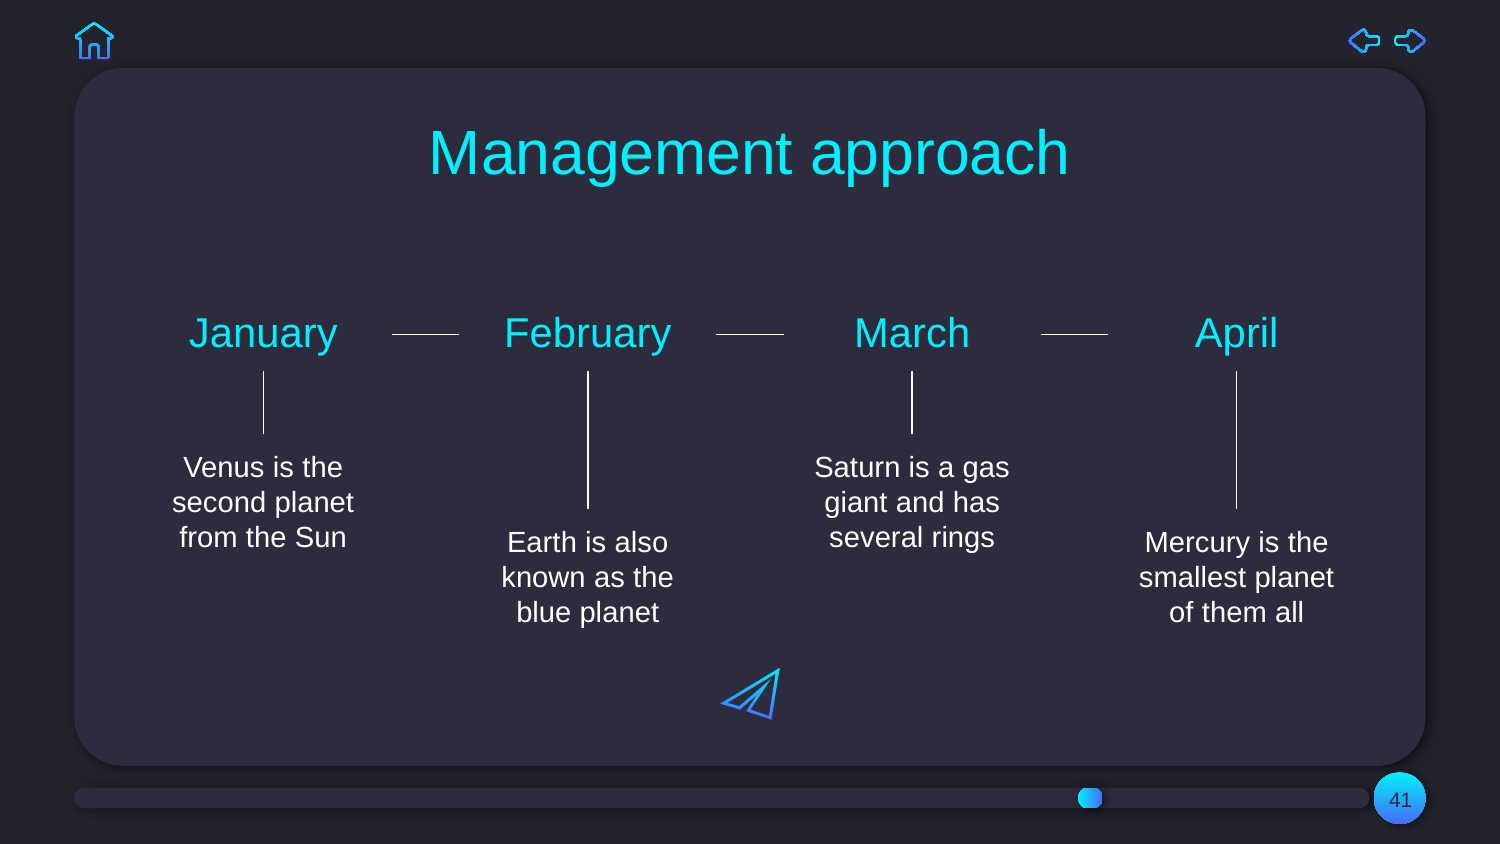

# Management approach
January
February
March
April
Venus is the second planet from the Sun
Saturn is a gas giant and has several rings
Earth is also known as the blue planet
Mercury is the smallest planet of them all